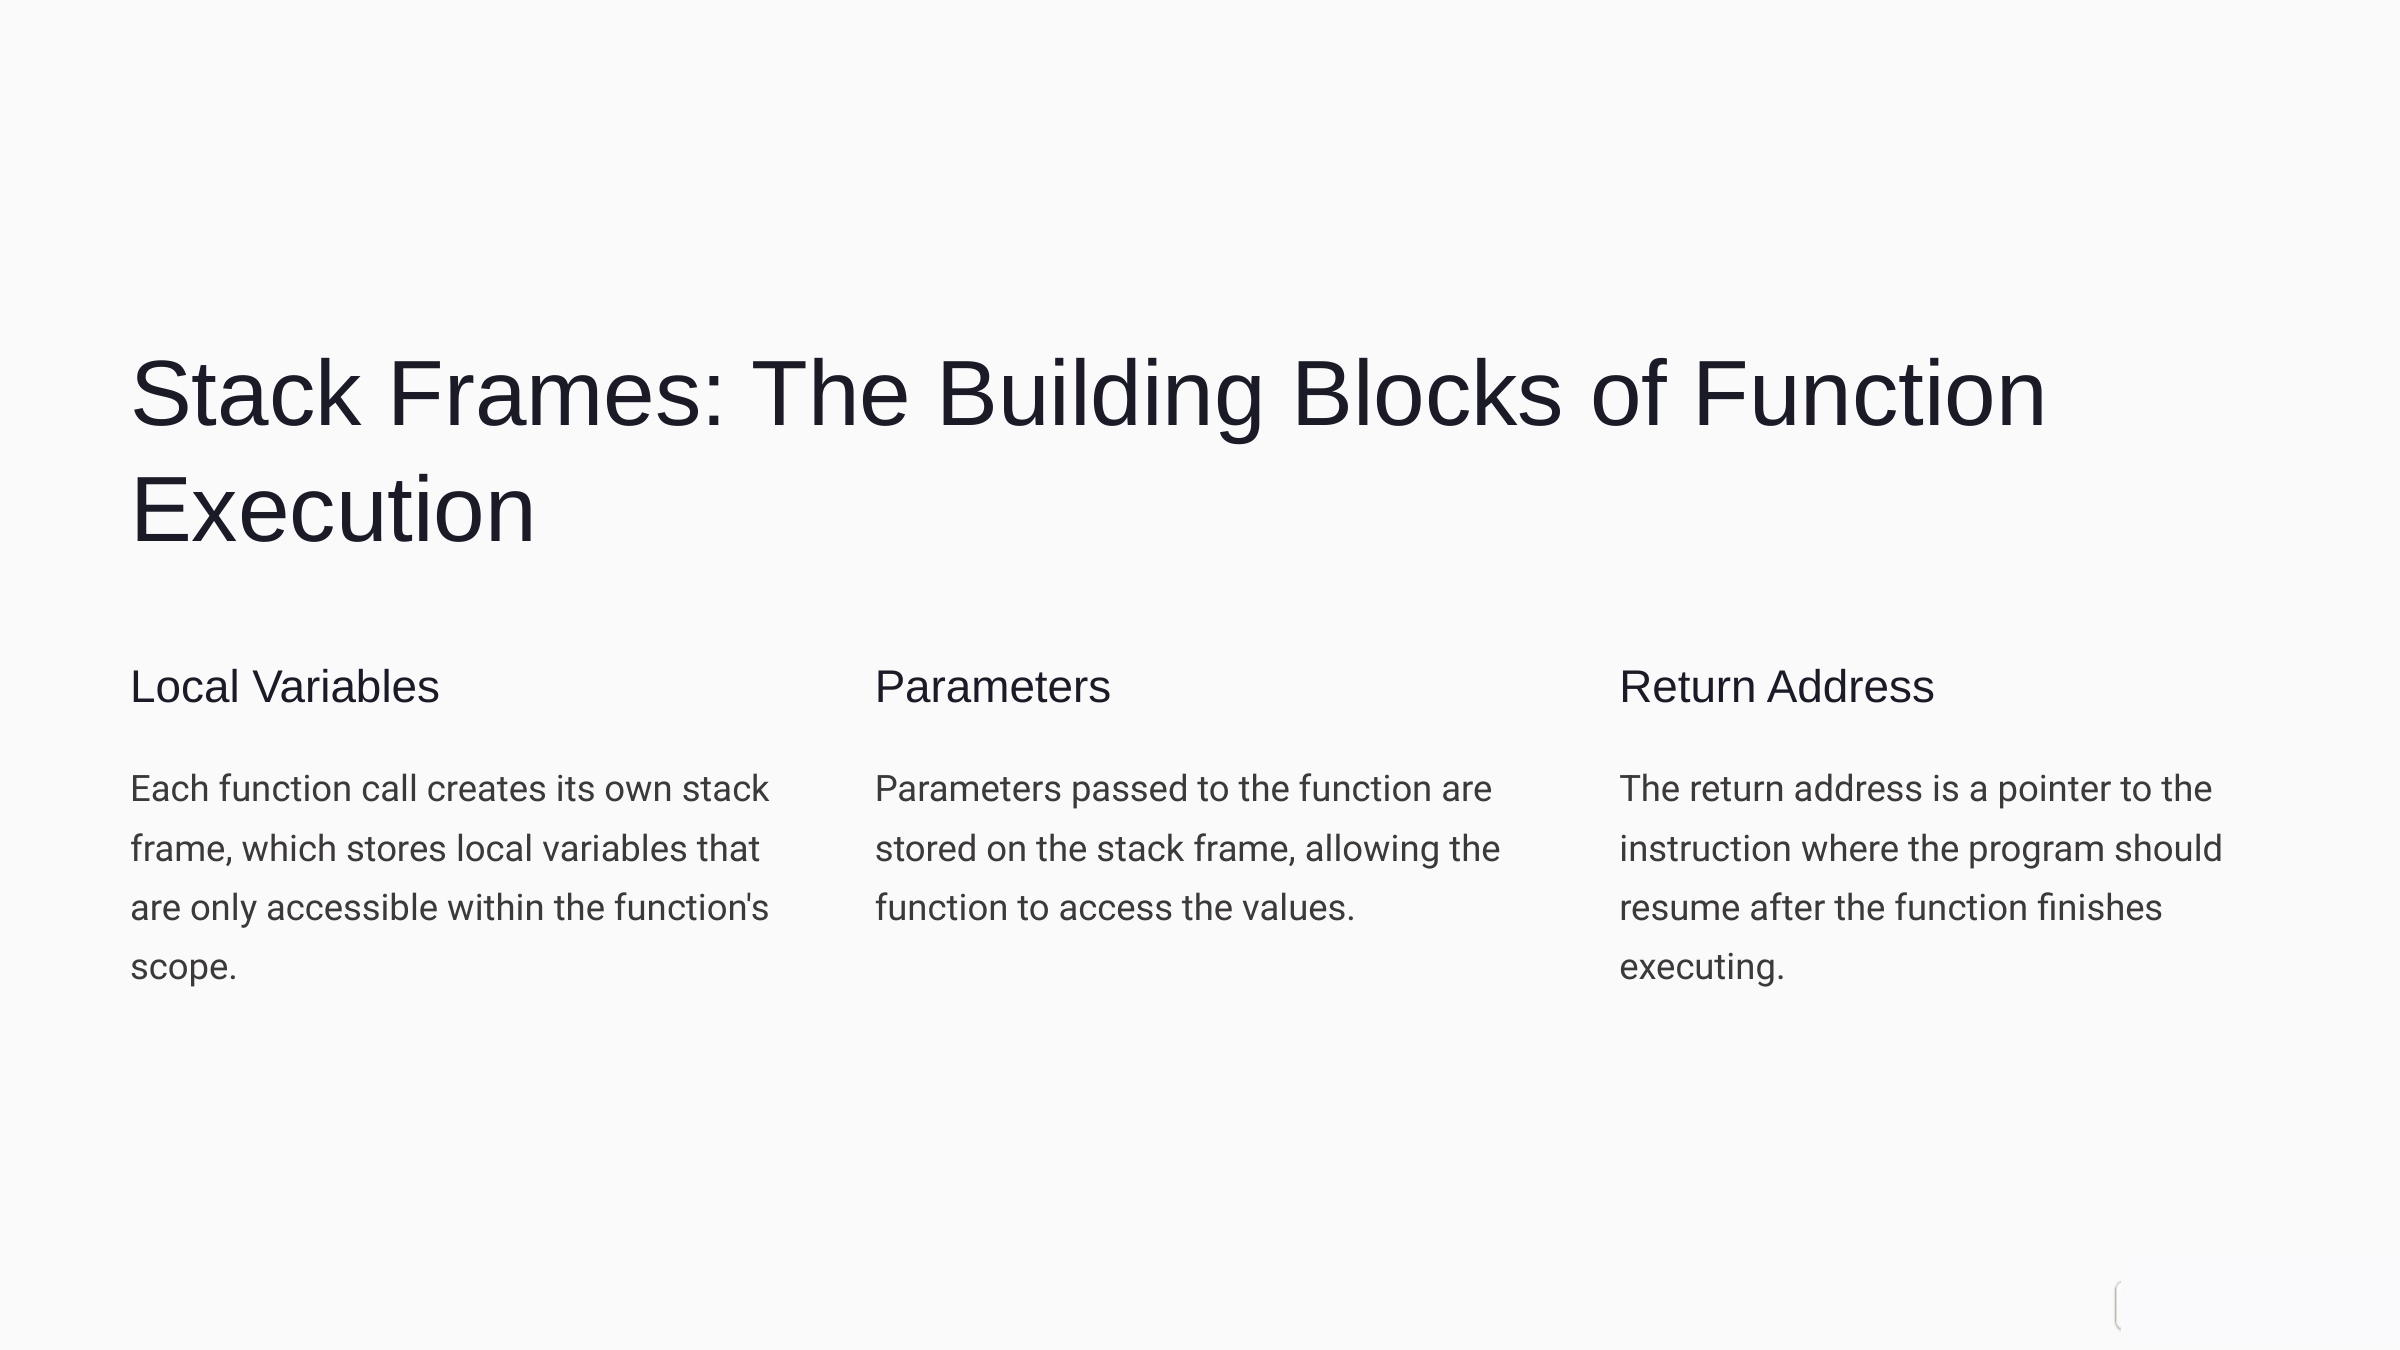

Stack Frames: The Building Blocks of Function Execution
Local Variables
Parameters
Return Address
Each function call creates its own stack frame, which stores local variables that are only accessible within the function's scope.
Parameters passed to the function are stored on the stack frame, allowing the function to access the values.
The return address is a pointer to the instruction where the program should resume after the function finishes executing.